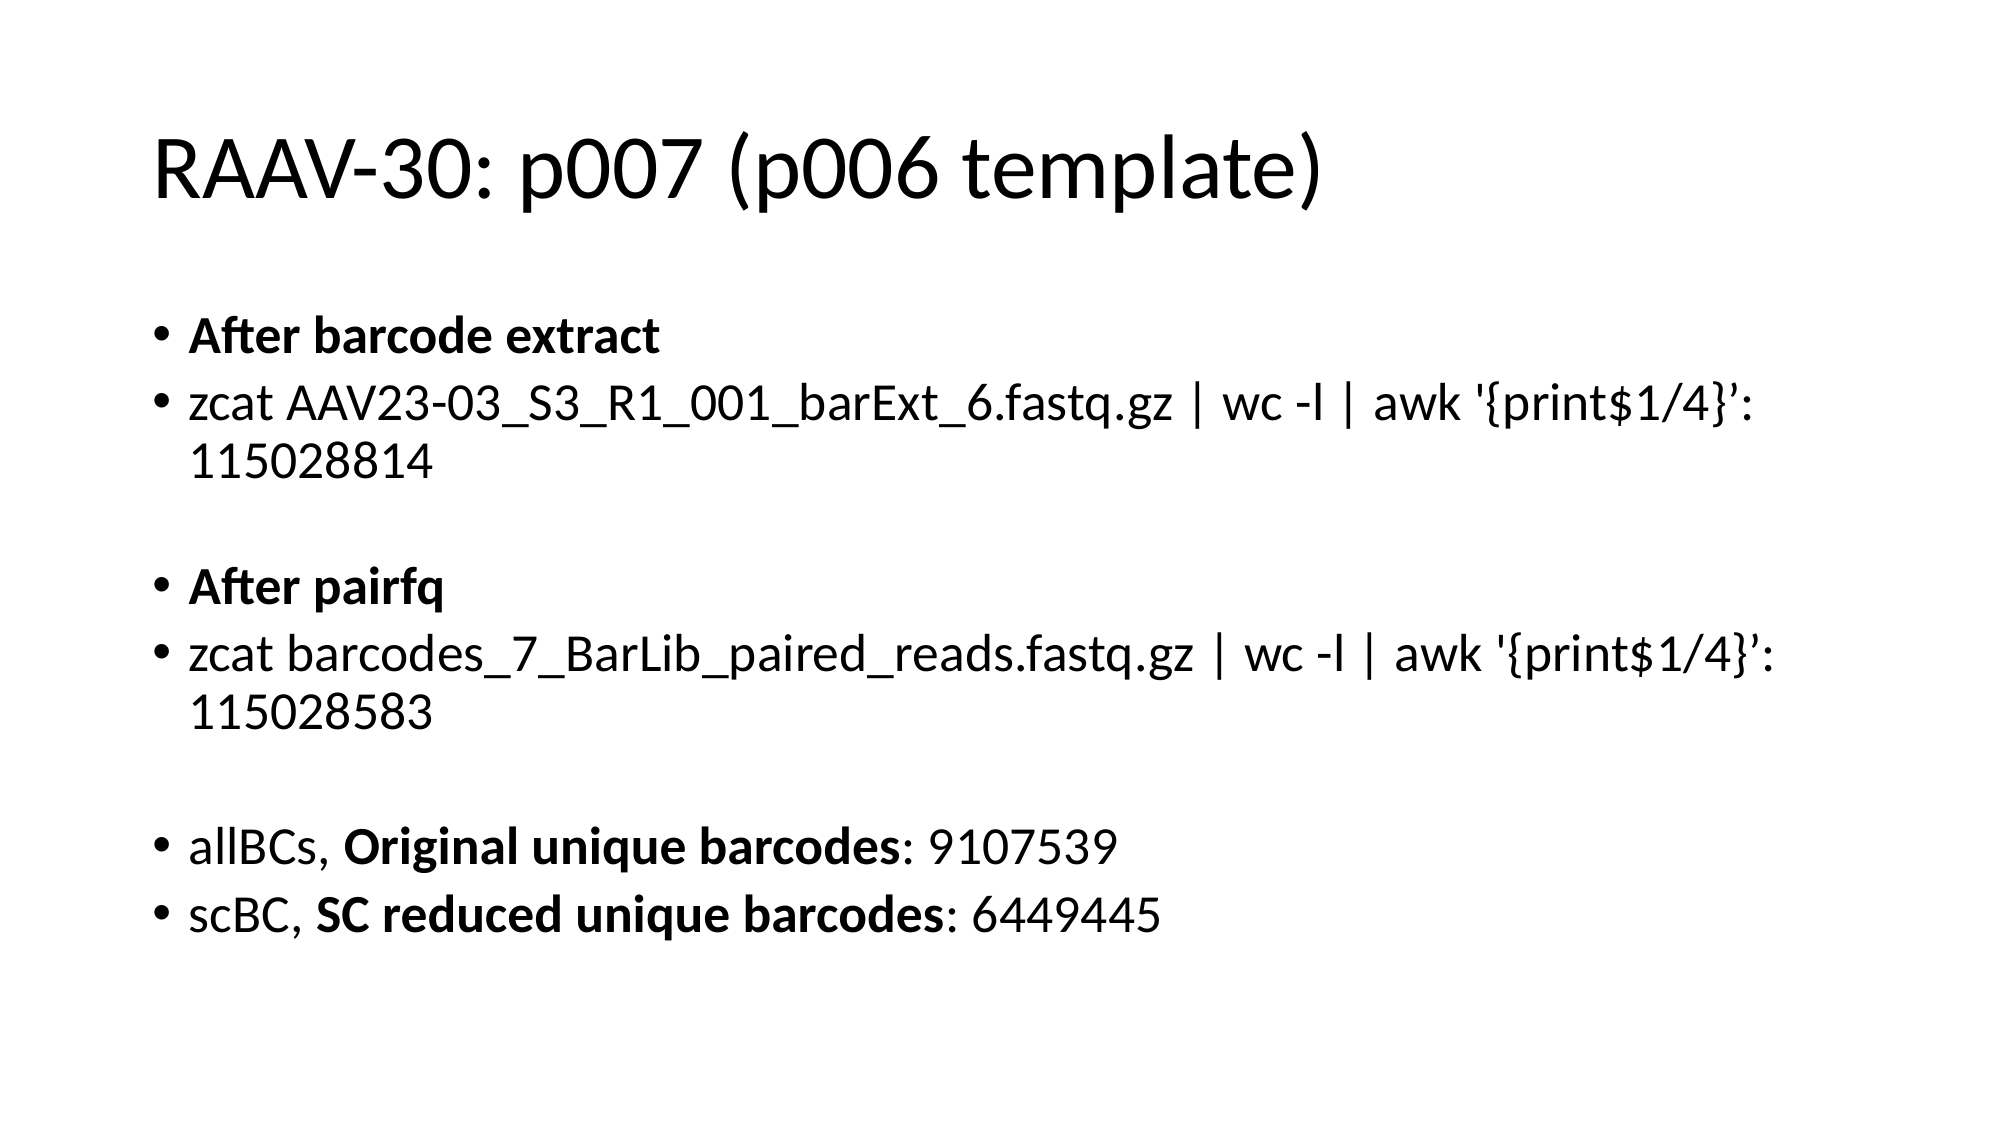

# RAAV-30: p007 (p006 template)
After barcode extract
zcat AAV23-03_S3_R1_001_barExt_6.fastq.gz | wc -l | awk '{print$1/4}’: 115028814
After pairfq
zcat barcodes_7_BarLib_paired_reads.fastq.gz | wc -l | awk '{print$1/4}’: 115028583

allBCs, Original unique barcodes: 9107539
scBC, SC reduced unique barcodes: 6449445